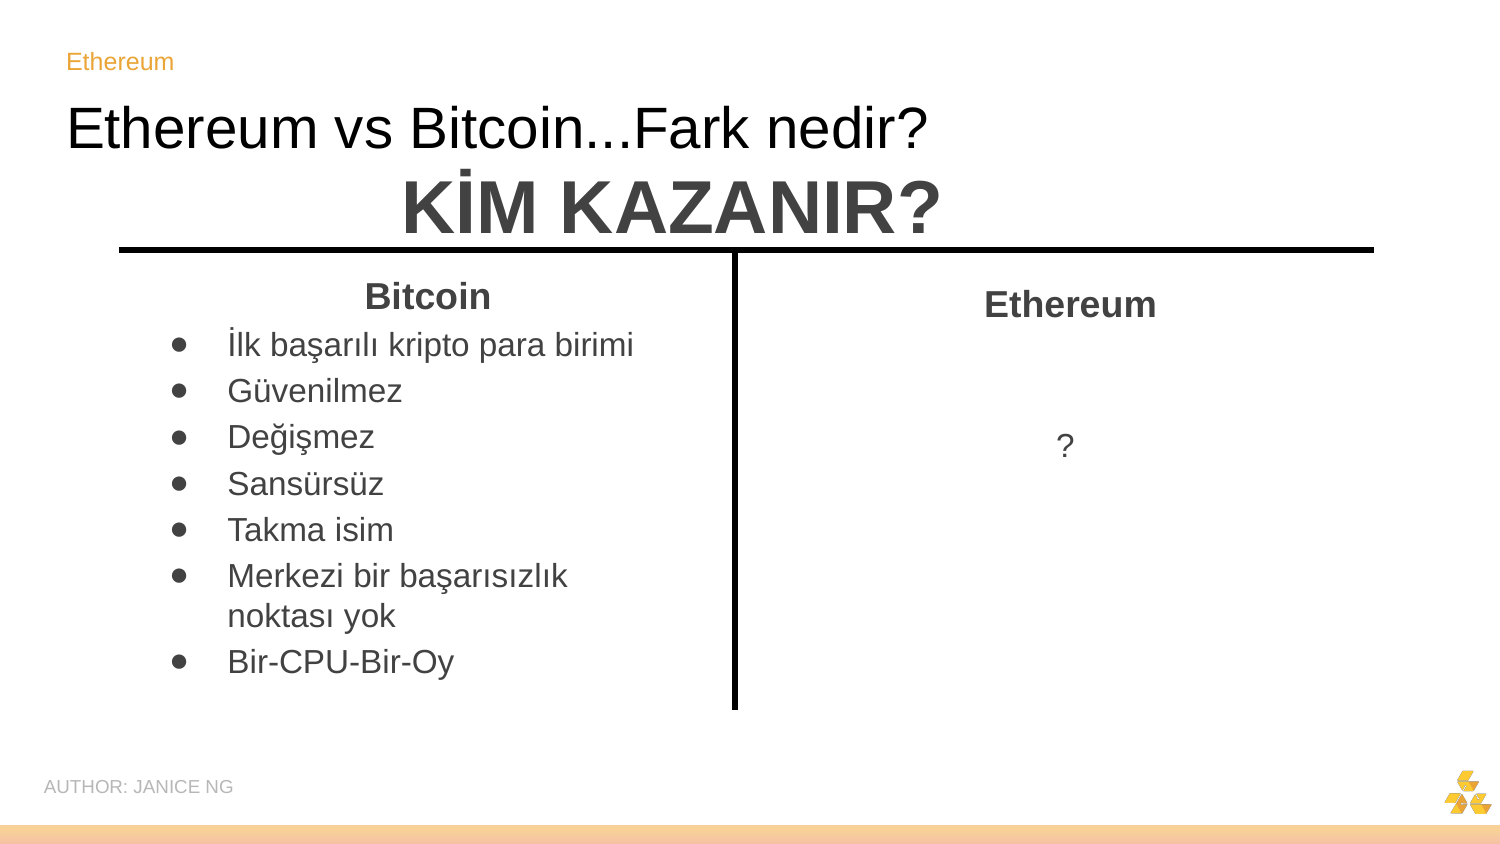

# Ethereum

Ethereum vs Bitcoin...Fark nedir?
KİM KAZANIR?

Bitcoin
İlk başarılı kripto para birimi
Güvenilmez
Değişmez
Sansürsüz
Takma isim
Merkezi bir başarısızlık noktası yok
Bir-CPU-Bir-Oy

Ethereum

?

AUTHOR: JANICE NG